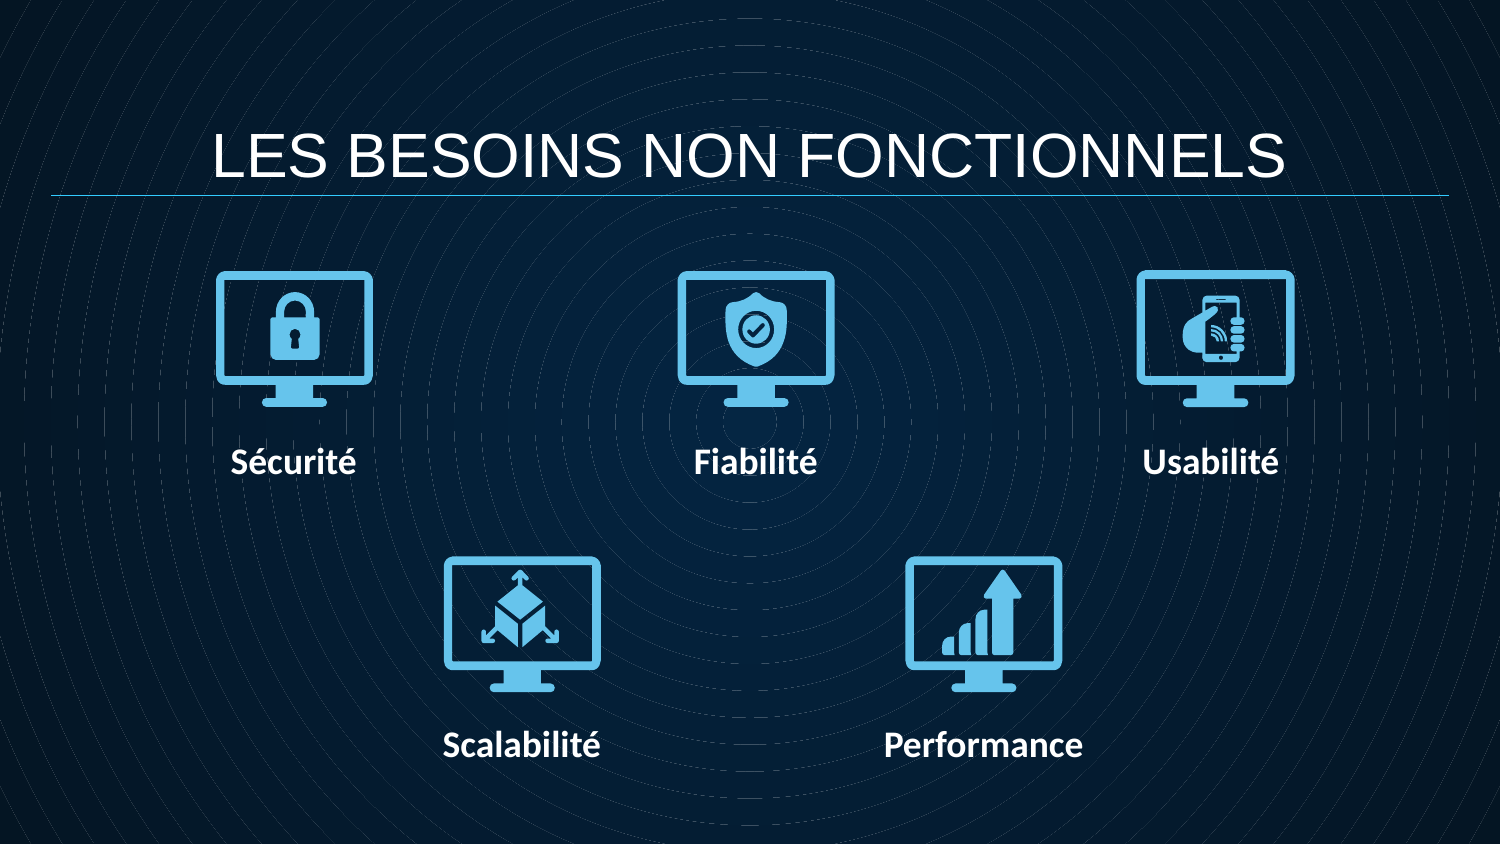

LES BESOINS NON FONCTIONNELS

Sécurité
Fiabilité
Usabilité

Scalabilité
Performance